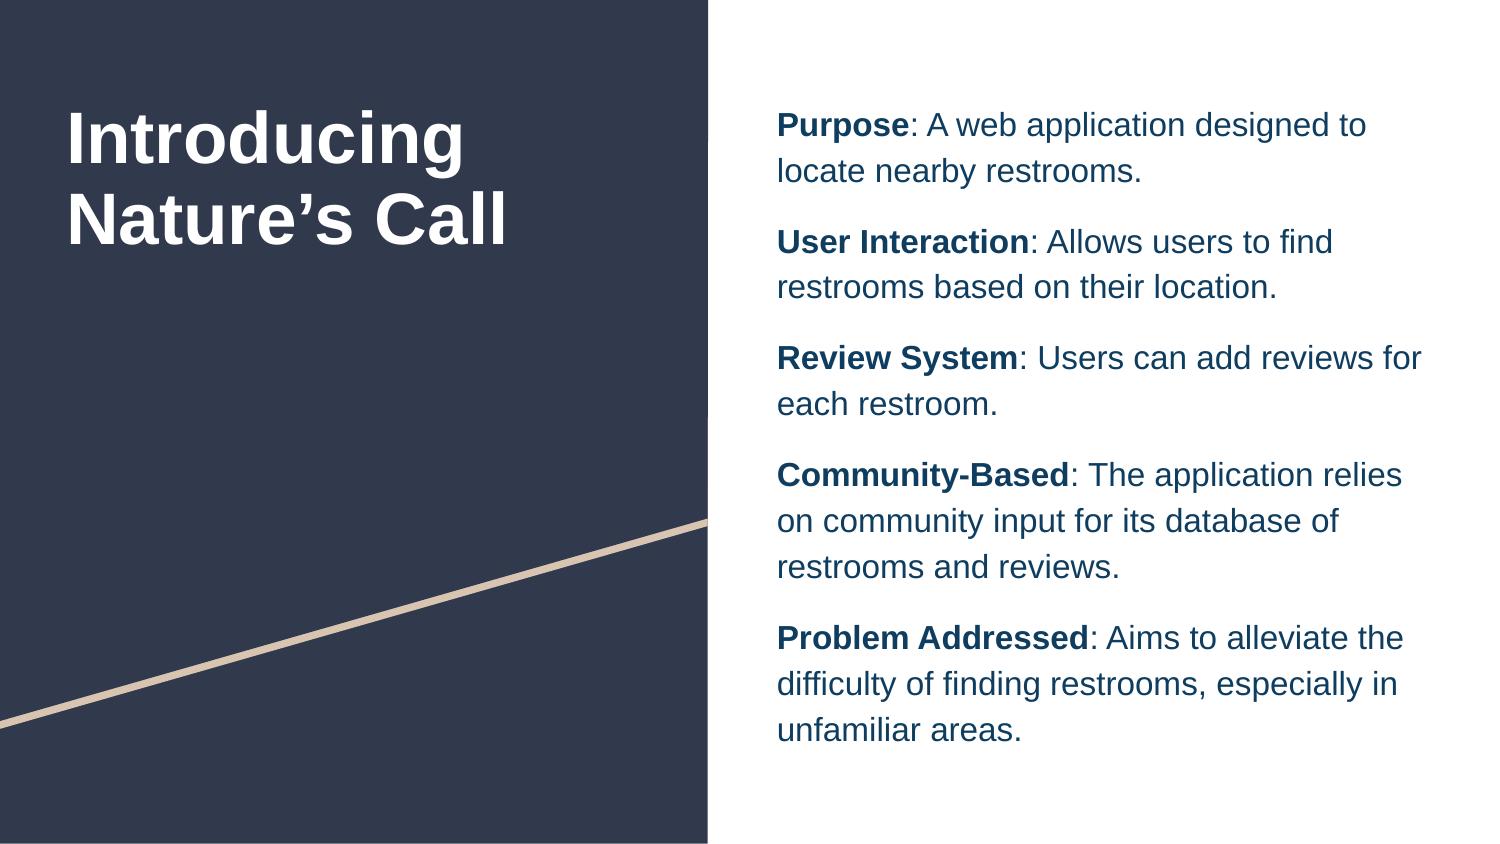

# Introducing Nature’s Call
Purpose: A web application designed to locate nearby restrooms.
User Interaction: Allows users to find restrooms based on their location.
Review System: Users can add reviews for each restroom.
Community-Based: The application relies on community input for its database of restrooms and reviews.
Problem Addressed: Aims to alleviate the difficulty of finding restrooms, especially in unfamiliar areas.